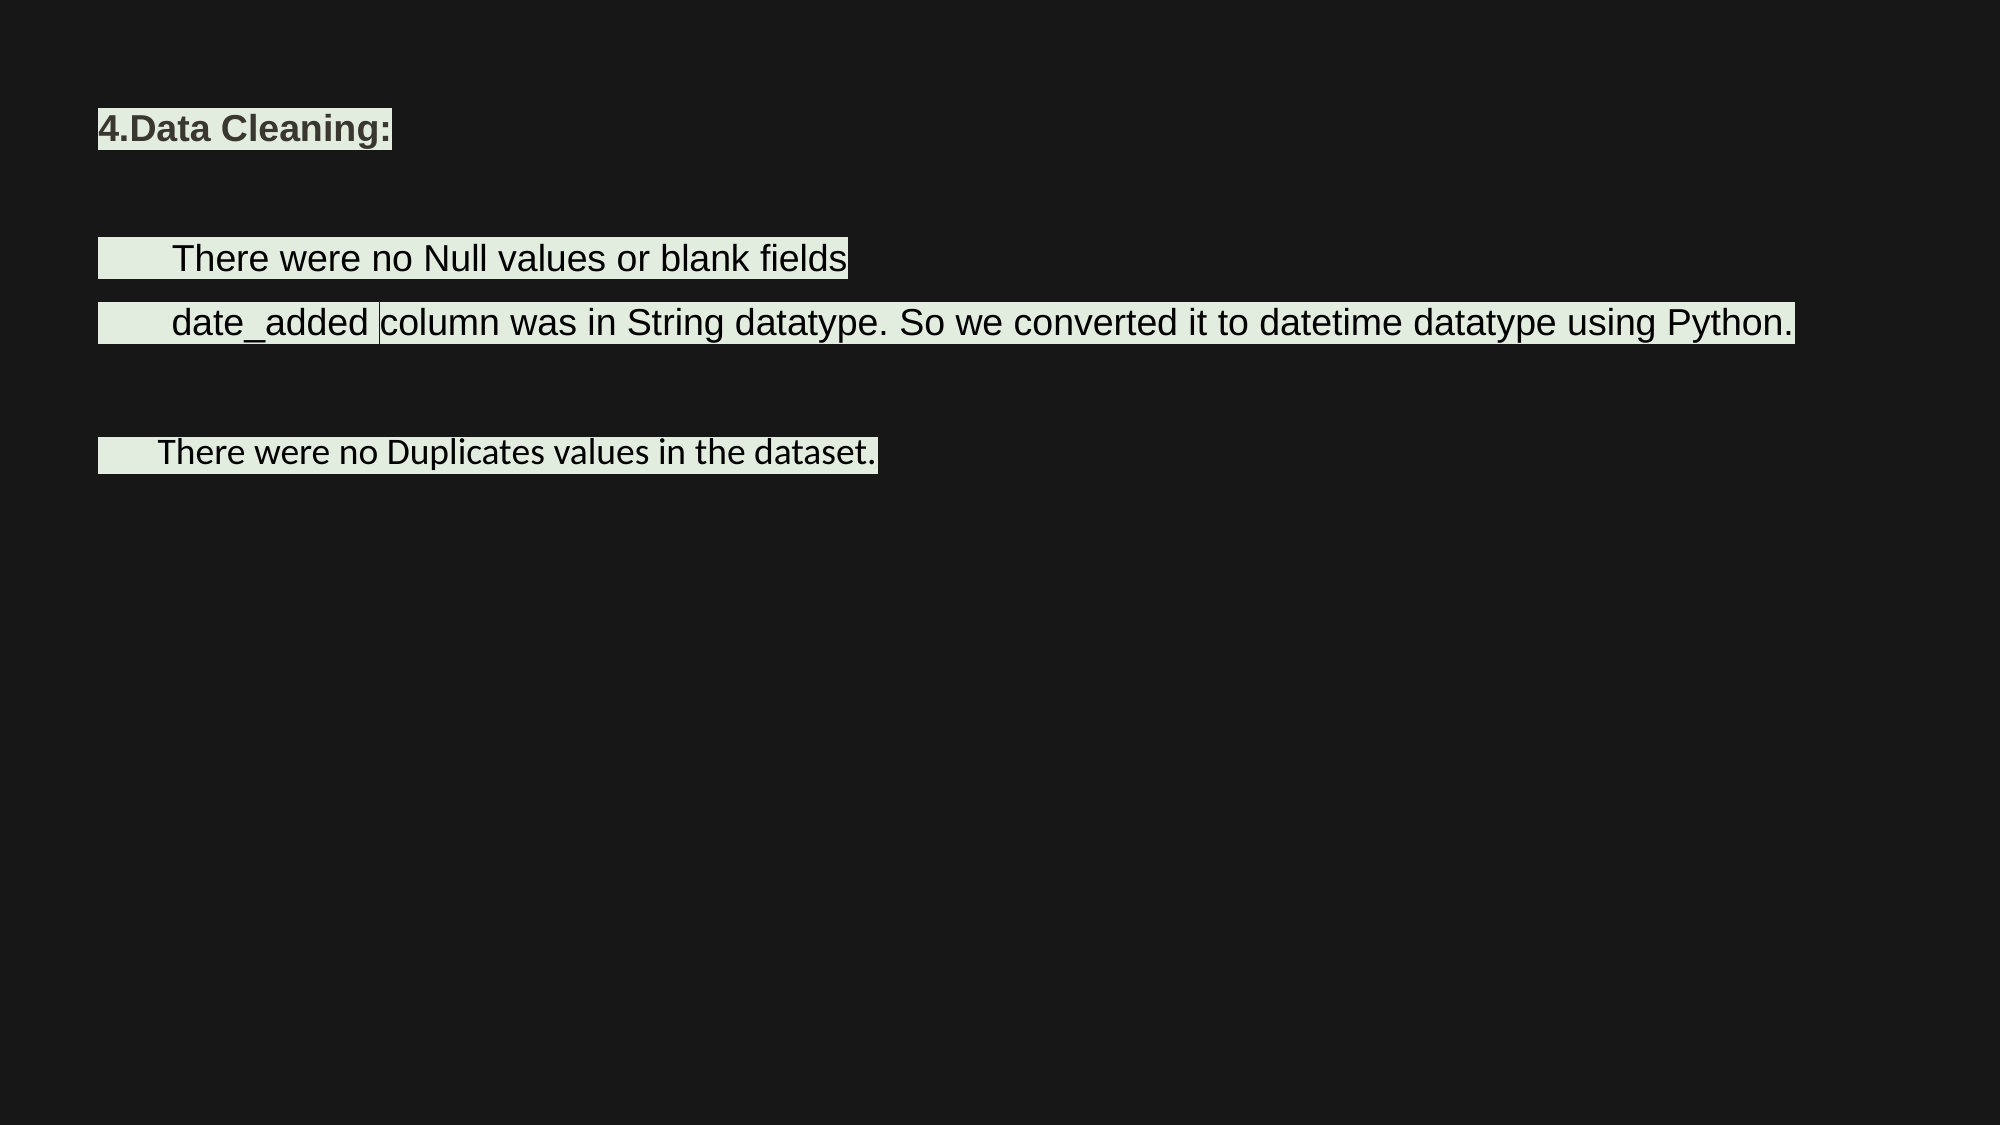

4.Data Cleaning:

       There were no Null values or blank fields
       date_added column was in String datatype. So we converted it to datetime datatype using Python.

       There were no Duplicates values in the dataset.